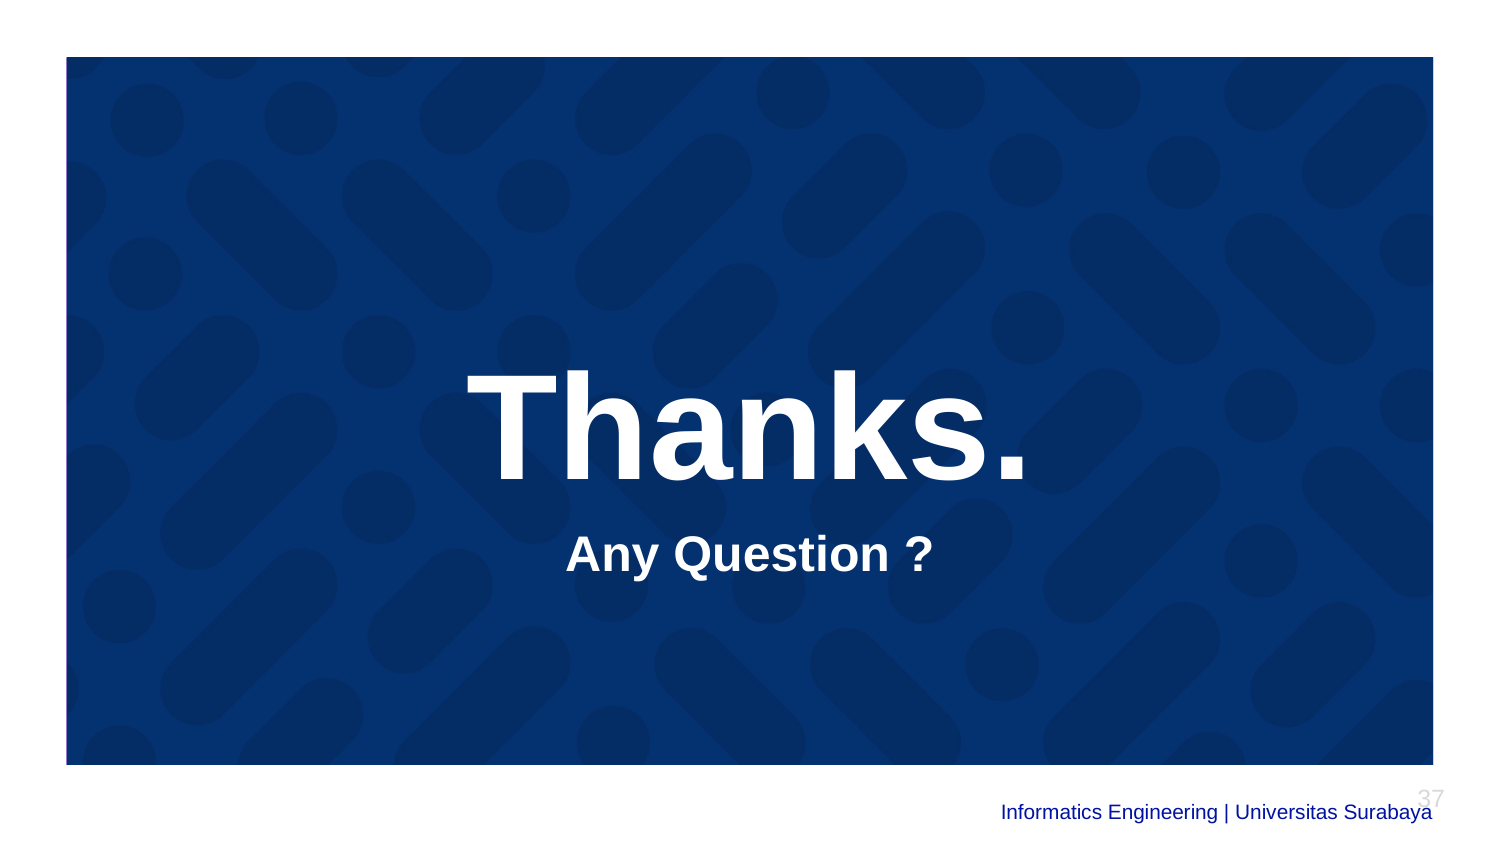

# Thanks.
Any Question ?
37
Informatics Engineering | Universitas Surabaya